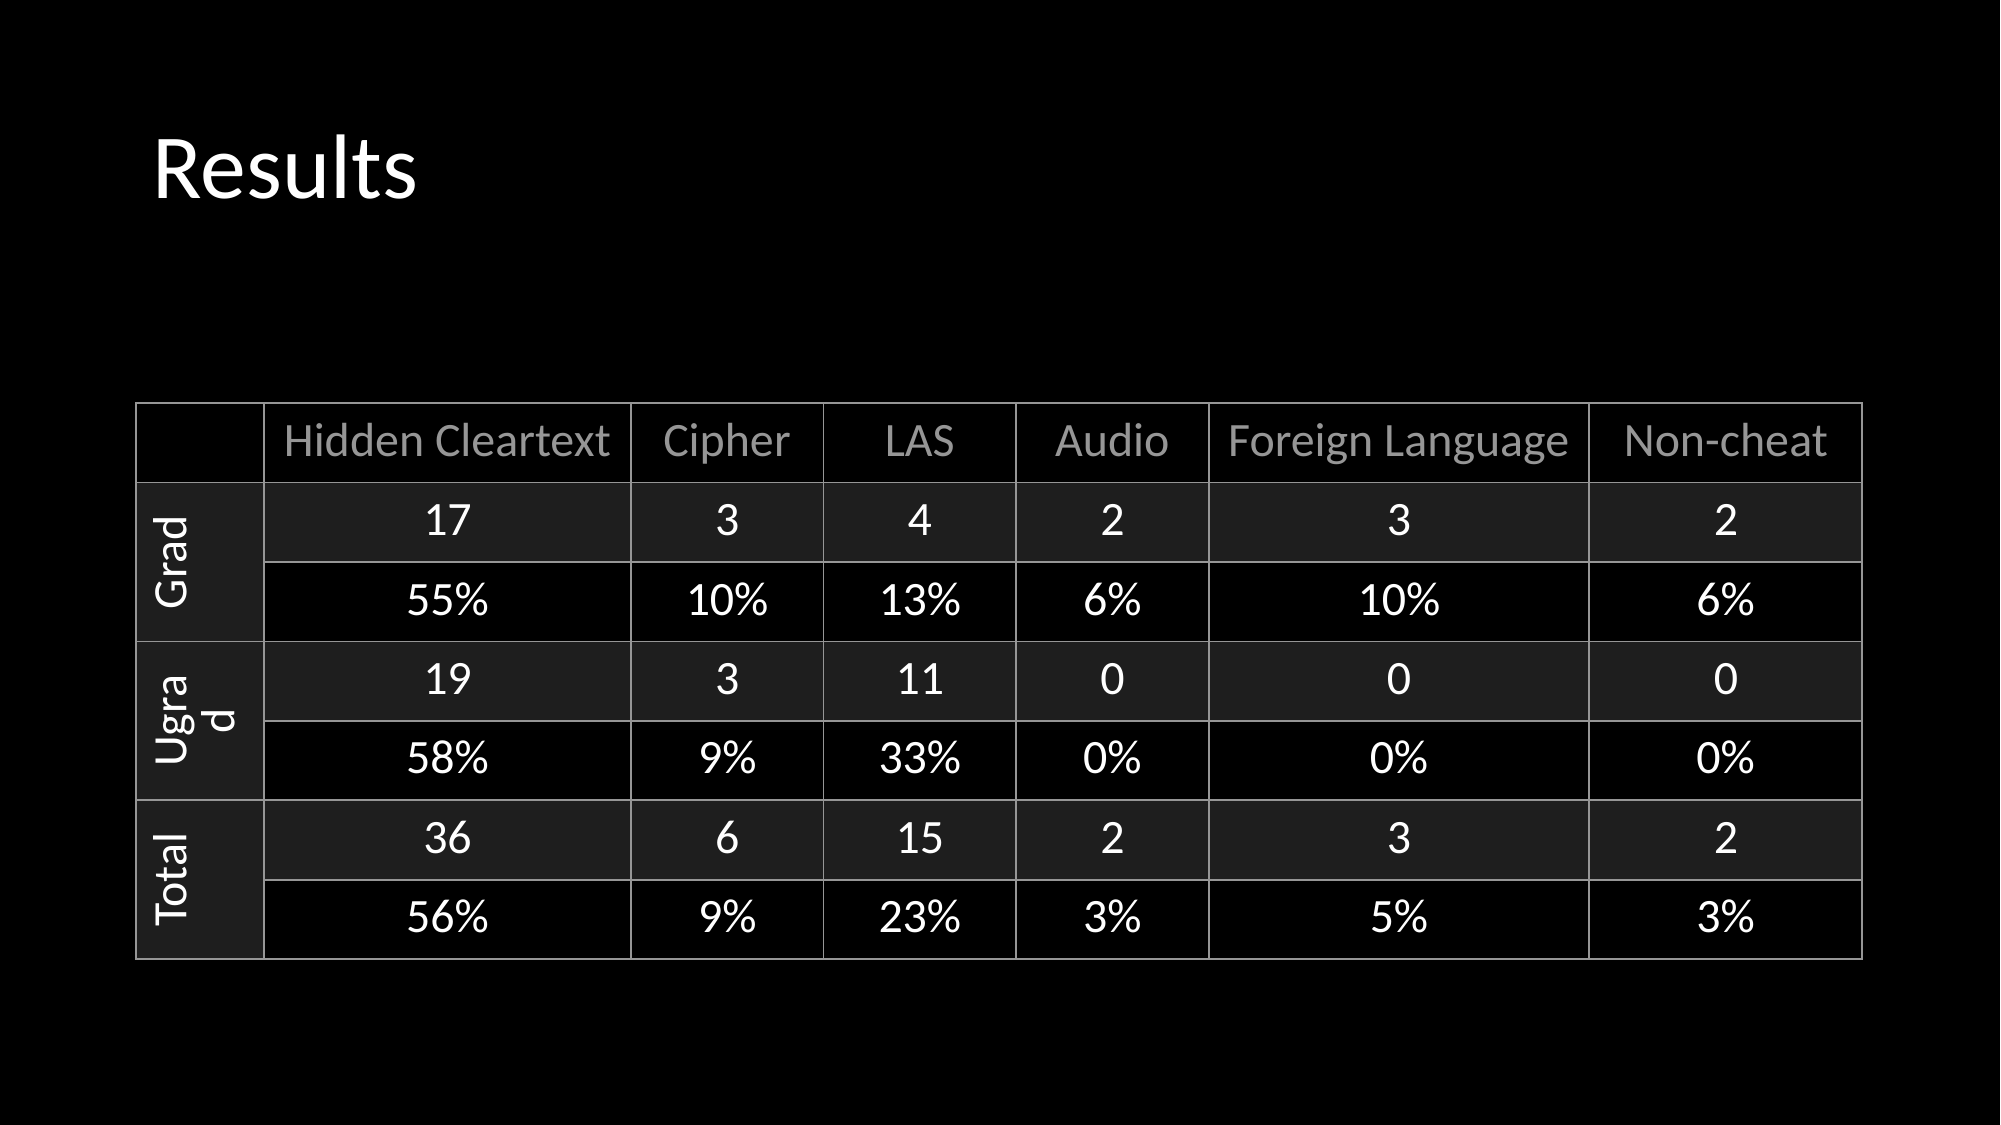

# Results
|  | Hidden Cleartext | Cipher | LAS | Audio | Foreign Language | Non-cheat |
| --- | --- | --- | --- | --- | --- | --- |
| Grad | 17 | 3 | 4 | 2 | 3 | 2 |
|  | 55% | 10% | 13% | 6% | 10% | 6% |
| Ugrad | 19 | 3 | 11 | 0 | 0 | 0 |
|  | 58% | 9% | 33% | 0% | 0% | 0% |
| Total | 36 | 6 | 15 | 2 | 3 | 2 |
|  | 56% | 9% | 23% | 3% | 5% | 3% |